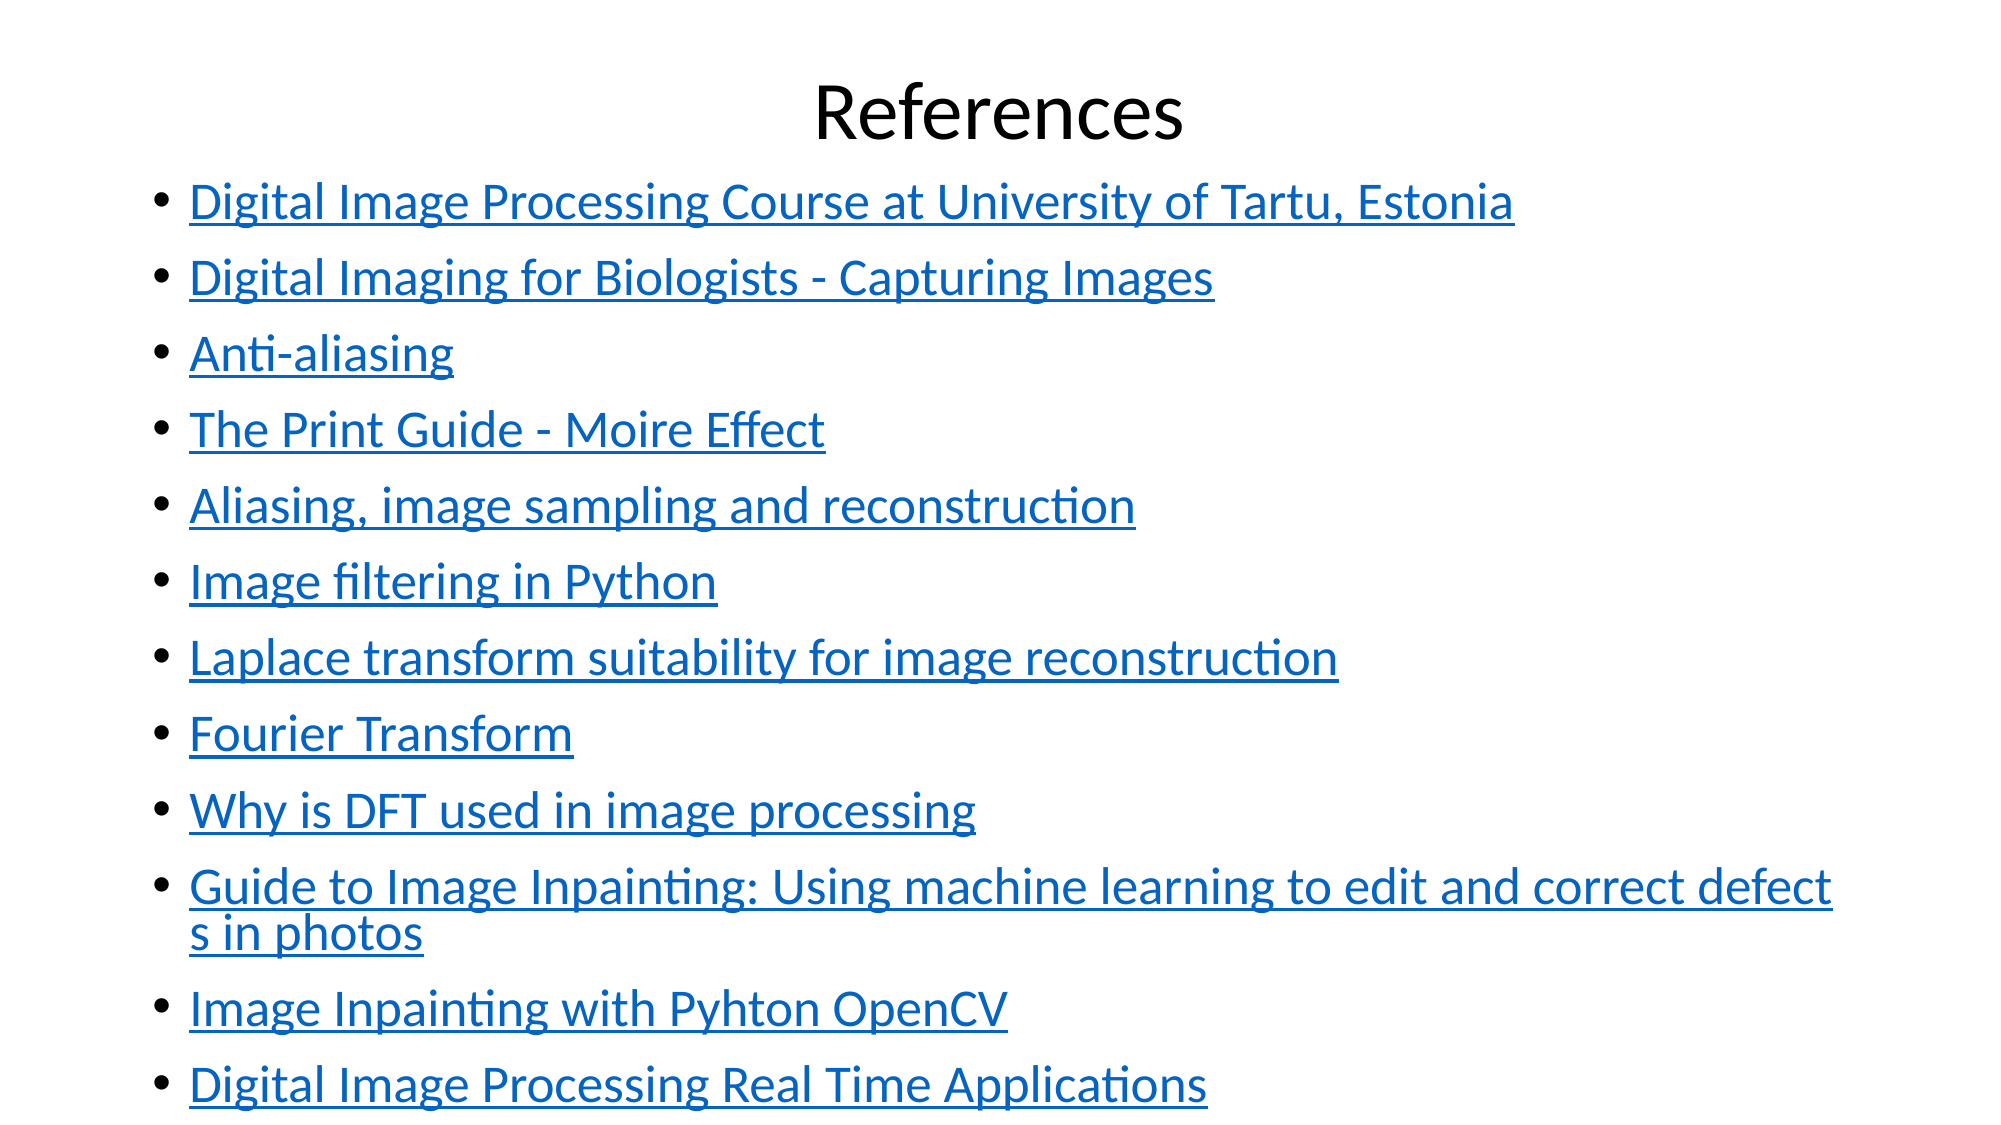

# References
Digital Image Processing Course at University of Tartu, Estonia
Digital Imaging for Biologists - Capturing Images
Anti-aliasing
The Print Guide - Moire Effect
Aliasing, image sampling and reconstruction
Image filtering in Python
Laplace transform suitability for image reconstruction
Fourier Transform
Why is DFT used in image processing
Guide to Image Inpainting: Using machine learning to edit and correct defects in photos
Image Inpainting with Pyhton OpenCV
Digital Image Processing Real Time Applications